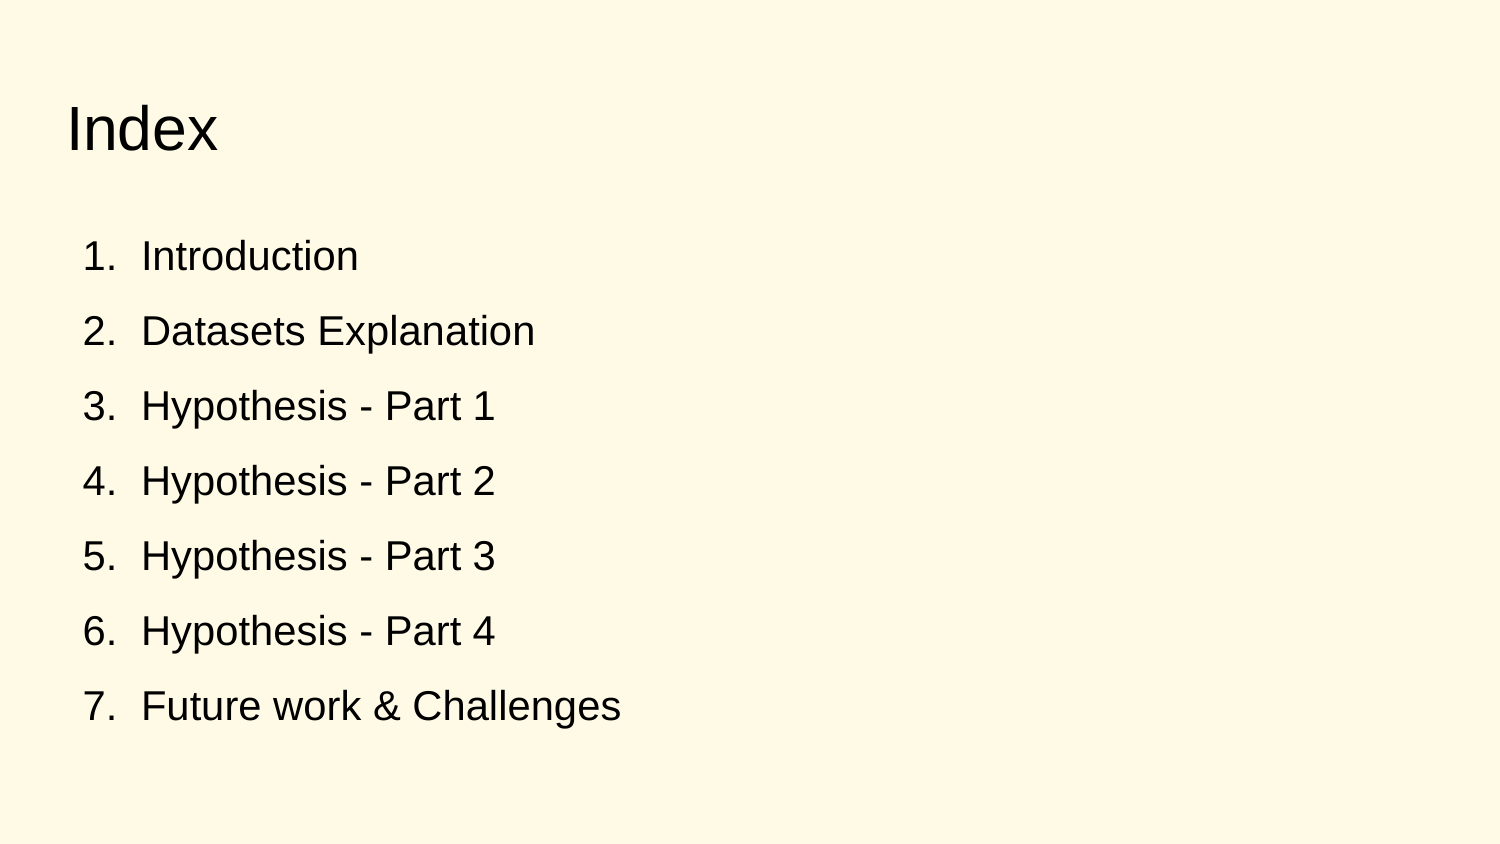

# Index
Introduction
Datasets Explanation
Hypothesis - Part 1
Hypothesis - Part 2
Hypothesis - Part 3
Hypothesis - Part 4
Future work & Challenges